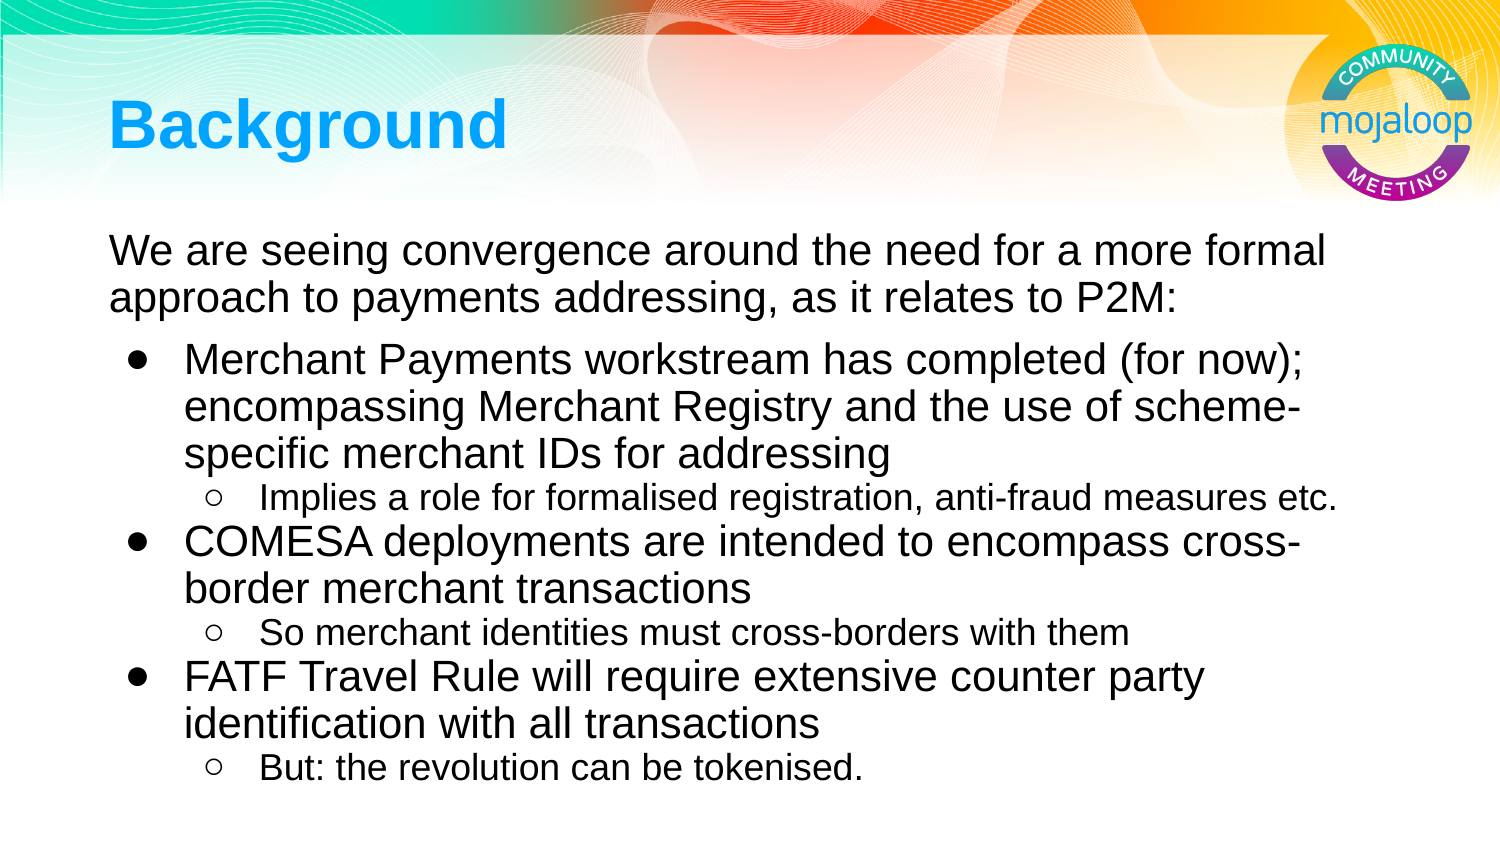

# Background
We are seeing convergence around the need for a more formal approach to payments addressing, as it relates to P2M:
Merchant Payments workstream has completed (for now); encompassing Merchant Registry and the use of scheme-specific merchant IDs for addressing
Implies a role for formalised registration, anti-fraud measures etc.
COMESA deployments are intended to encompass cross-border merchant transactions
So merchant identities must cross-borders with them
FATF Travel Rule will require extensive counter party identification with all transactions
But: the revolution can be tokenised.